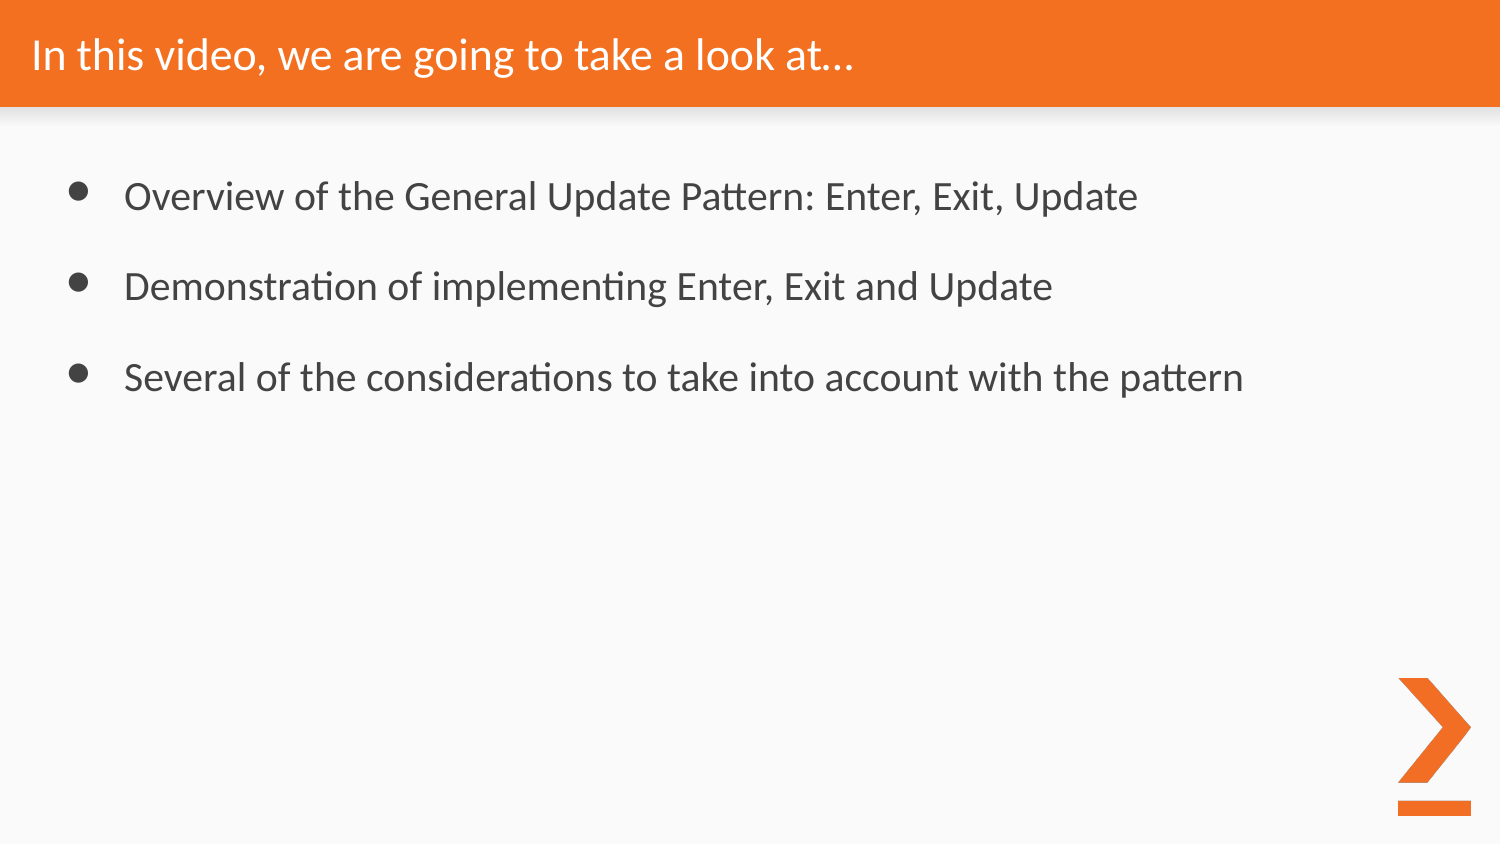

# In this video, we are going to take a look at…
Overview of the General Update Pattern: Enter, Exit, Update
Demonstration of implementing Enter, Exit and Update
Several of the considerations to take into account with the pattern